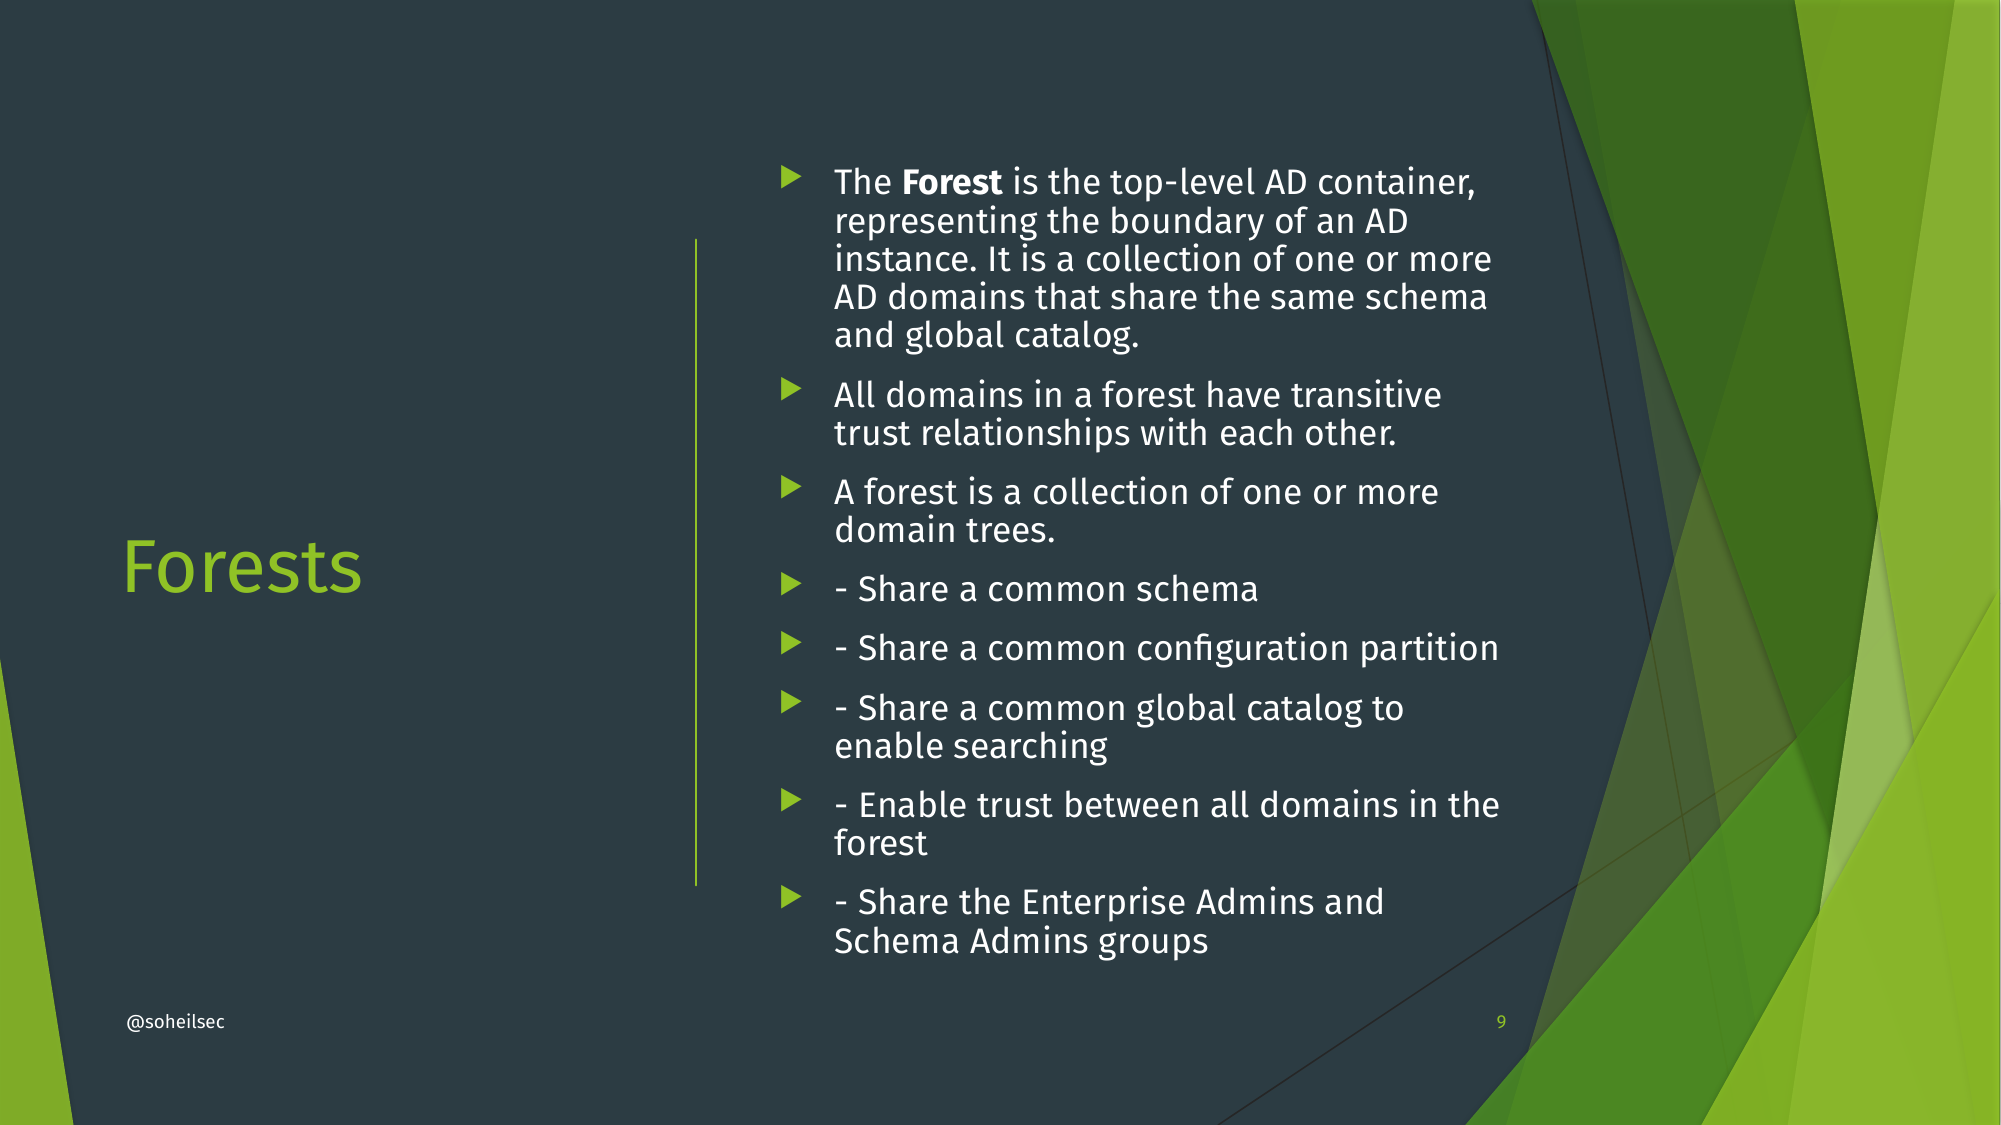

# Forests
The Forest is the top-level AD container, representing the boundary of an AD instance. It is a collection of one or more AD domains that share the same schema and global catalog.
All domains in a forest have transitive trust relationships with each other.
A forest is a collection of one or more domain trees.
- Share a common schema
- Share a common configuration partition
- Share a common global catalog to enable searching
- Enable trust between all domains in the forest
- Share the Enterprise Admins and Schema Admins groups
@soheilsec
9